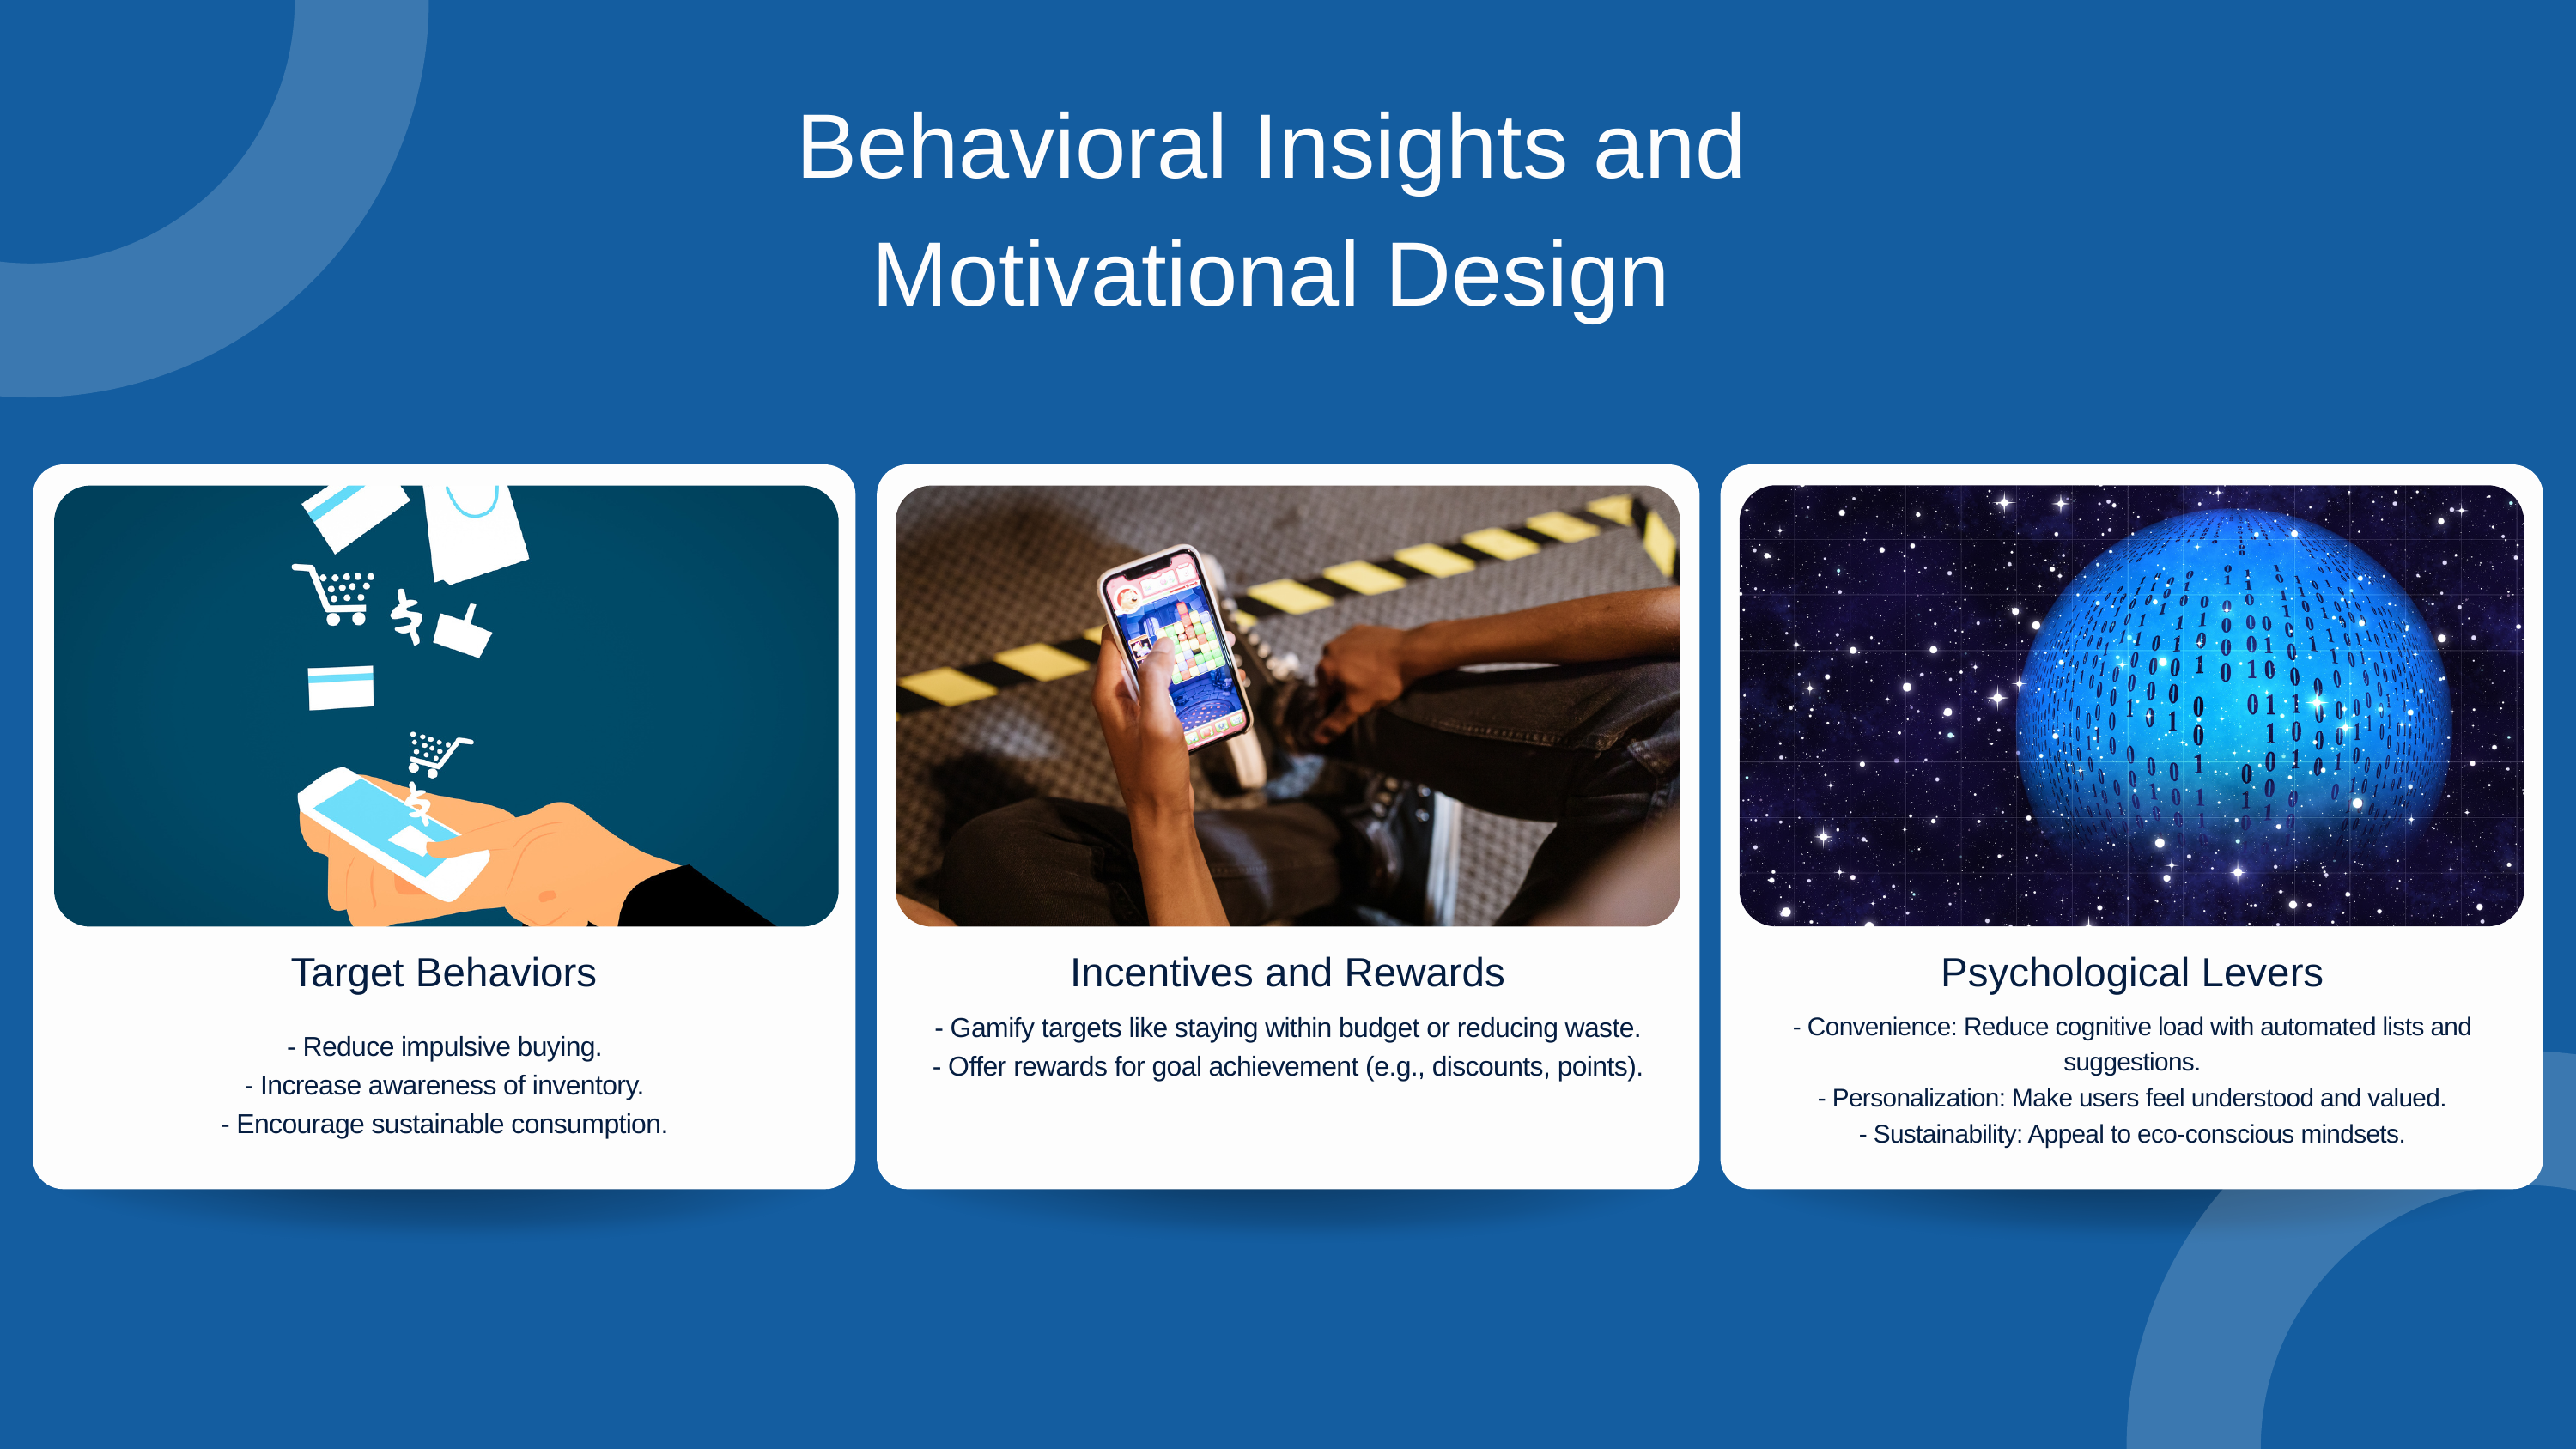

Behavioral Insights and Motivational Design

Psychological Levers
Target Behaviors
Incentives and Rewards
- Convenience: Reduce cognitive load with automated lists and suggestions.
- Personalization: Make users feel understood and valued.
- Sustainability: Appeal to eco-conscious mindsets.
- Gamify targets like staying within budget or reducing waste.
- Offer rewards for goal achievement (e.g., discounts, points).
- Reduce impulsive buying.
- Increase awareness of inventory.
- Encourage sustainable consumption.